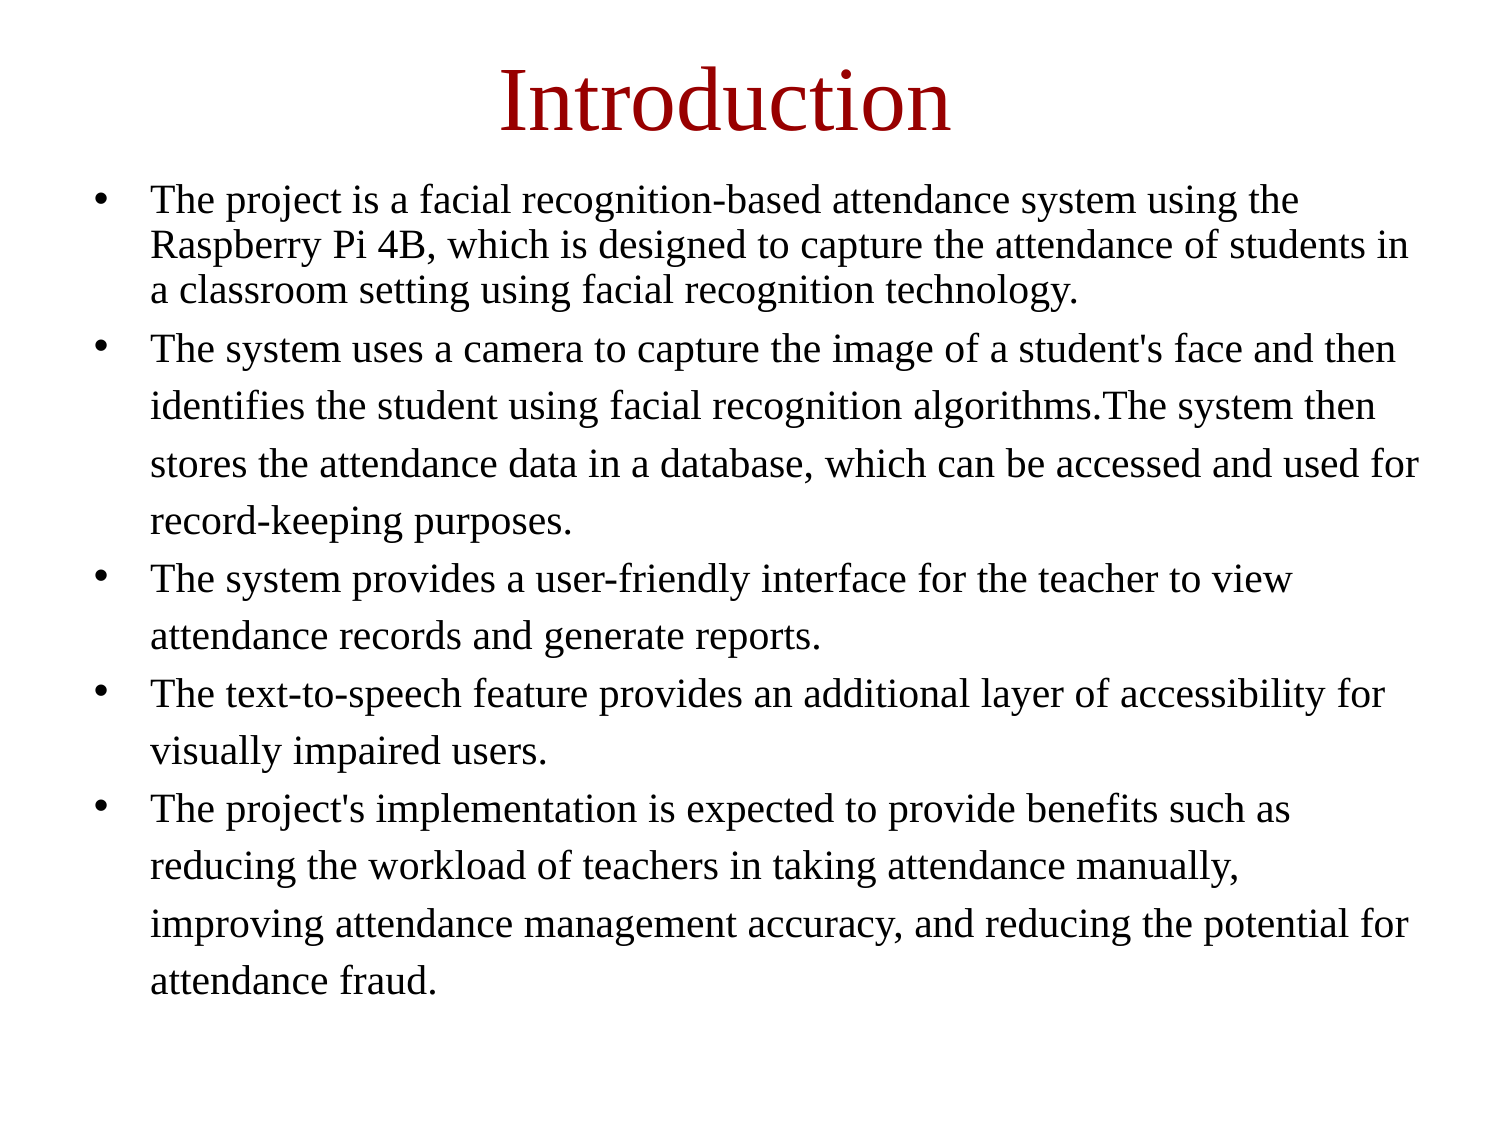

# Introduction
The project is a facial recognition-based attendance system using the Raspberry Pi 4B, which is designed to capture the attendance of students in a classroom setting using facial recognition technology.
The system uses a camera to capture the image of a student's face and then identifies the student using facial recognition algorithms.The system then stores the attendance data in a database, which can be accessed and used for record-keeping purposes.
The system provides a user-friendly interface for the teacher to view attendance records and generate reports.
The text-to-speech feature provides an additional layer of accessibility for visually impaired users.
The project's implementation is expected to provide benefits such as reducing the workload of teachers in taking attendance manually, improving attendance management accuracy, and reducing the potential for attendance fraud.